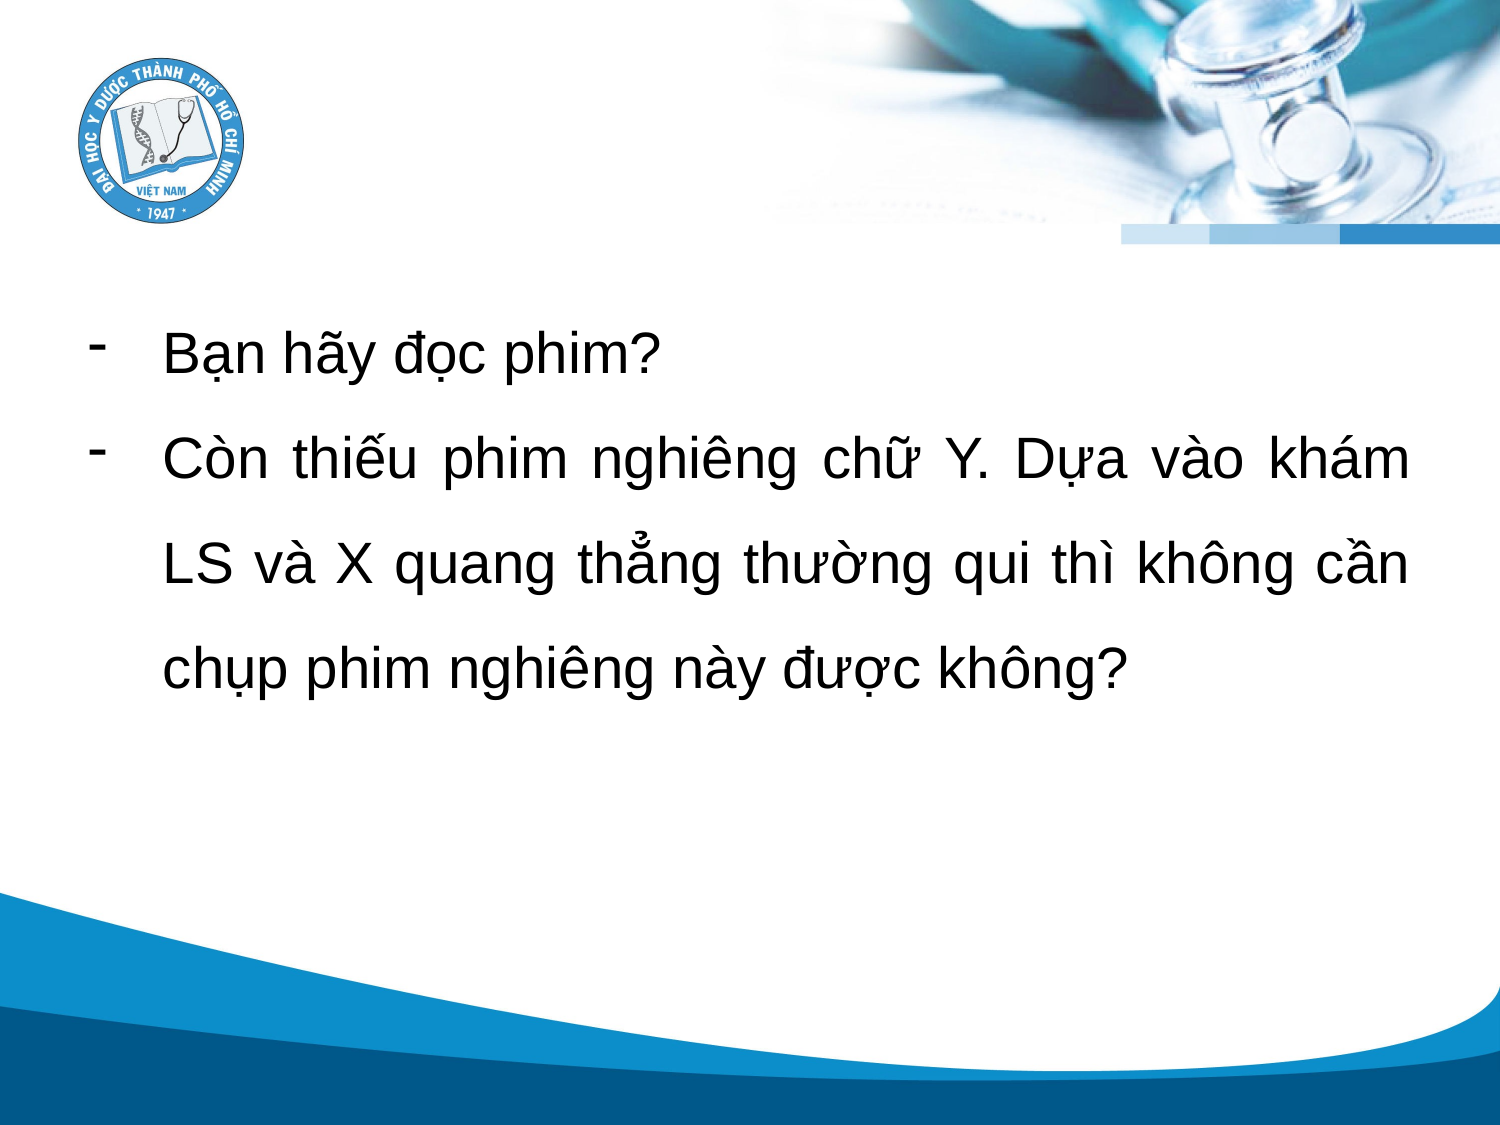

#
Bạn hãy đọc phim?
Còn thiếu phim nghiêng chữ Y. Dựa vào khám LS và X quang thẳng thường qui thì không cần chụp phim nghiêng này được không?